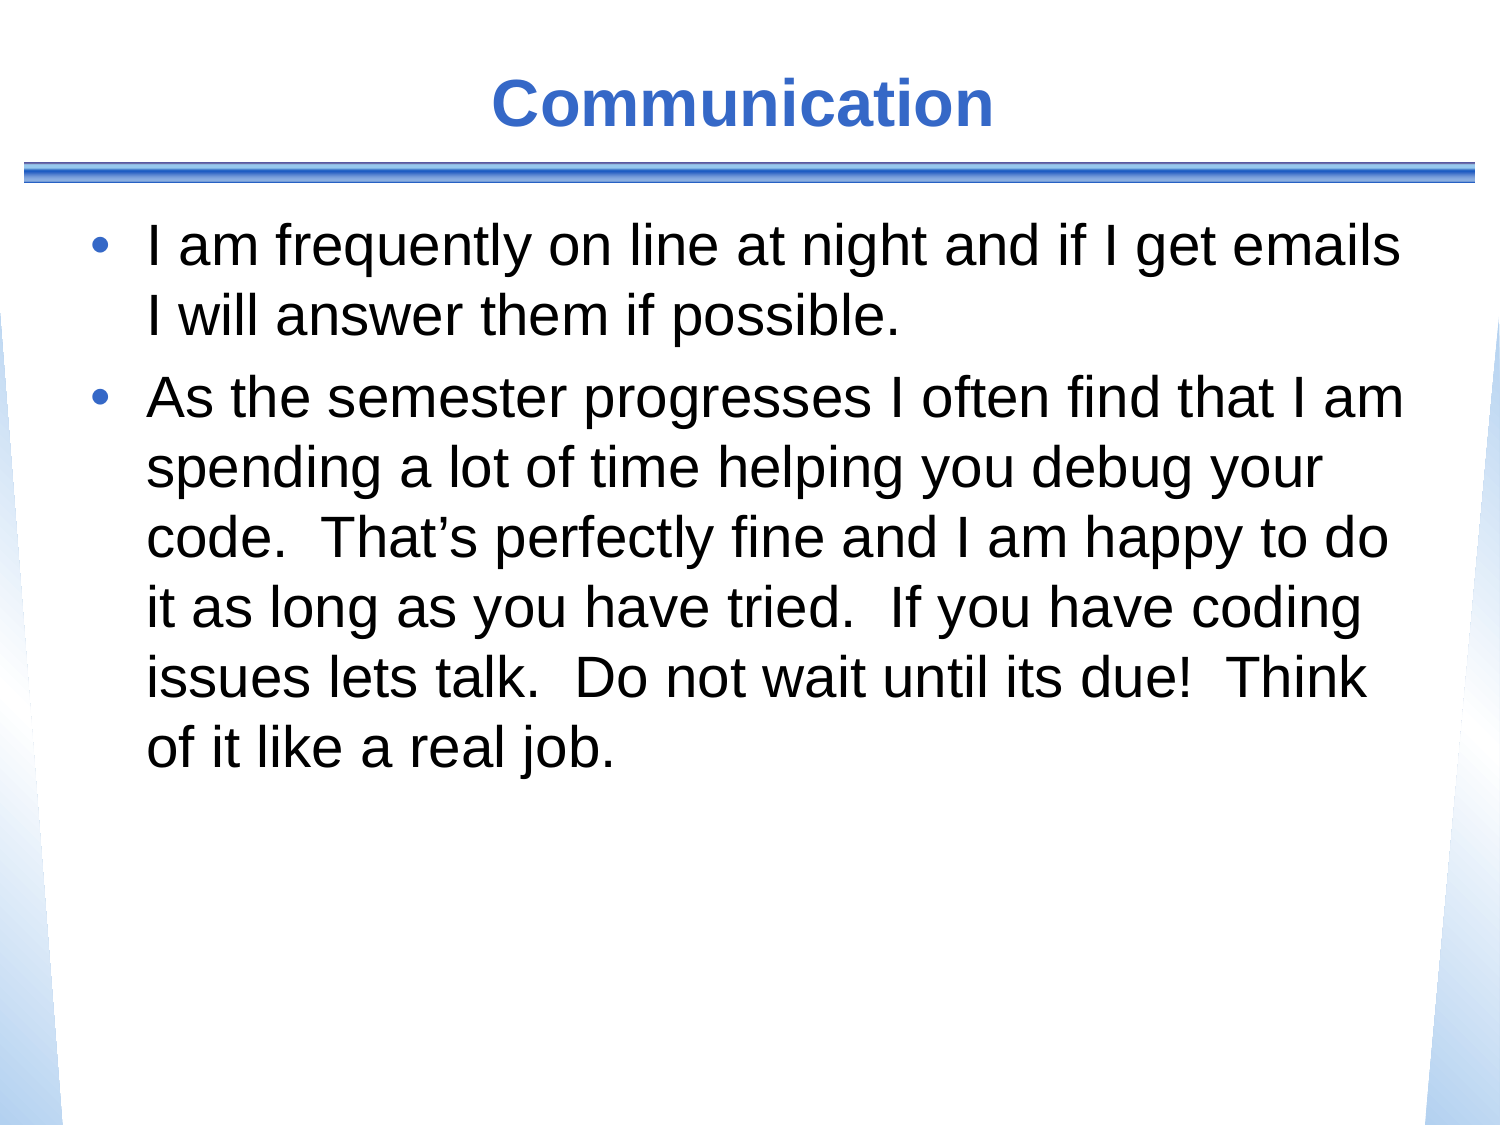

# Communication
I am frequently on line at night and if I get emails I will answer them if possible.
As the semester progresses I often find that I am spending a lot of time helping you debug your code.  That’s perfectly fine and I am happy to do it as long as you have tried.  If you have coding issues lets talk.  Do not wait until its due!  Think of it like a real job.